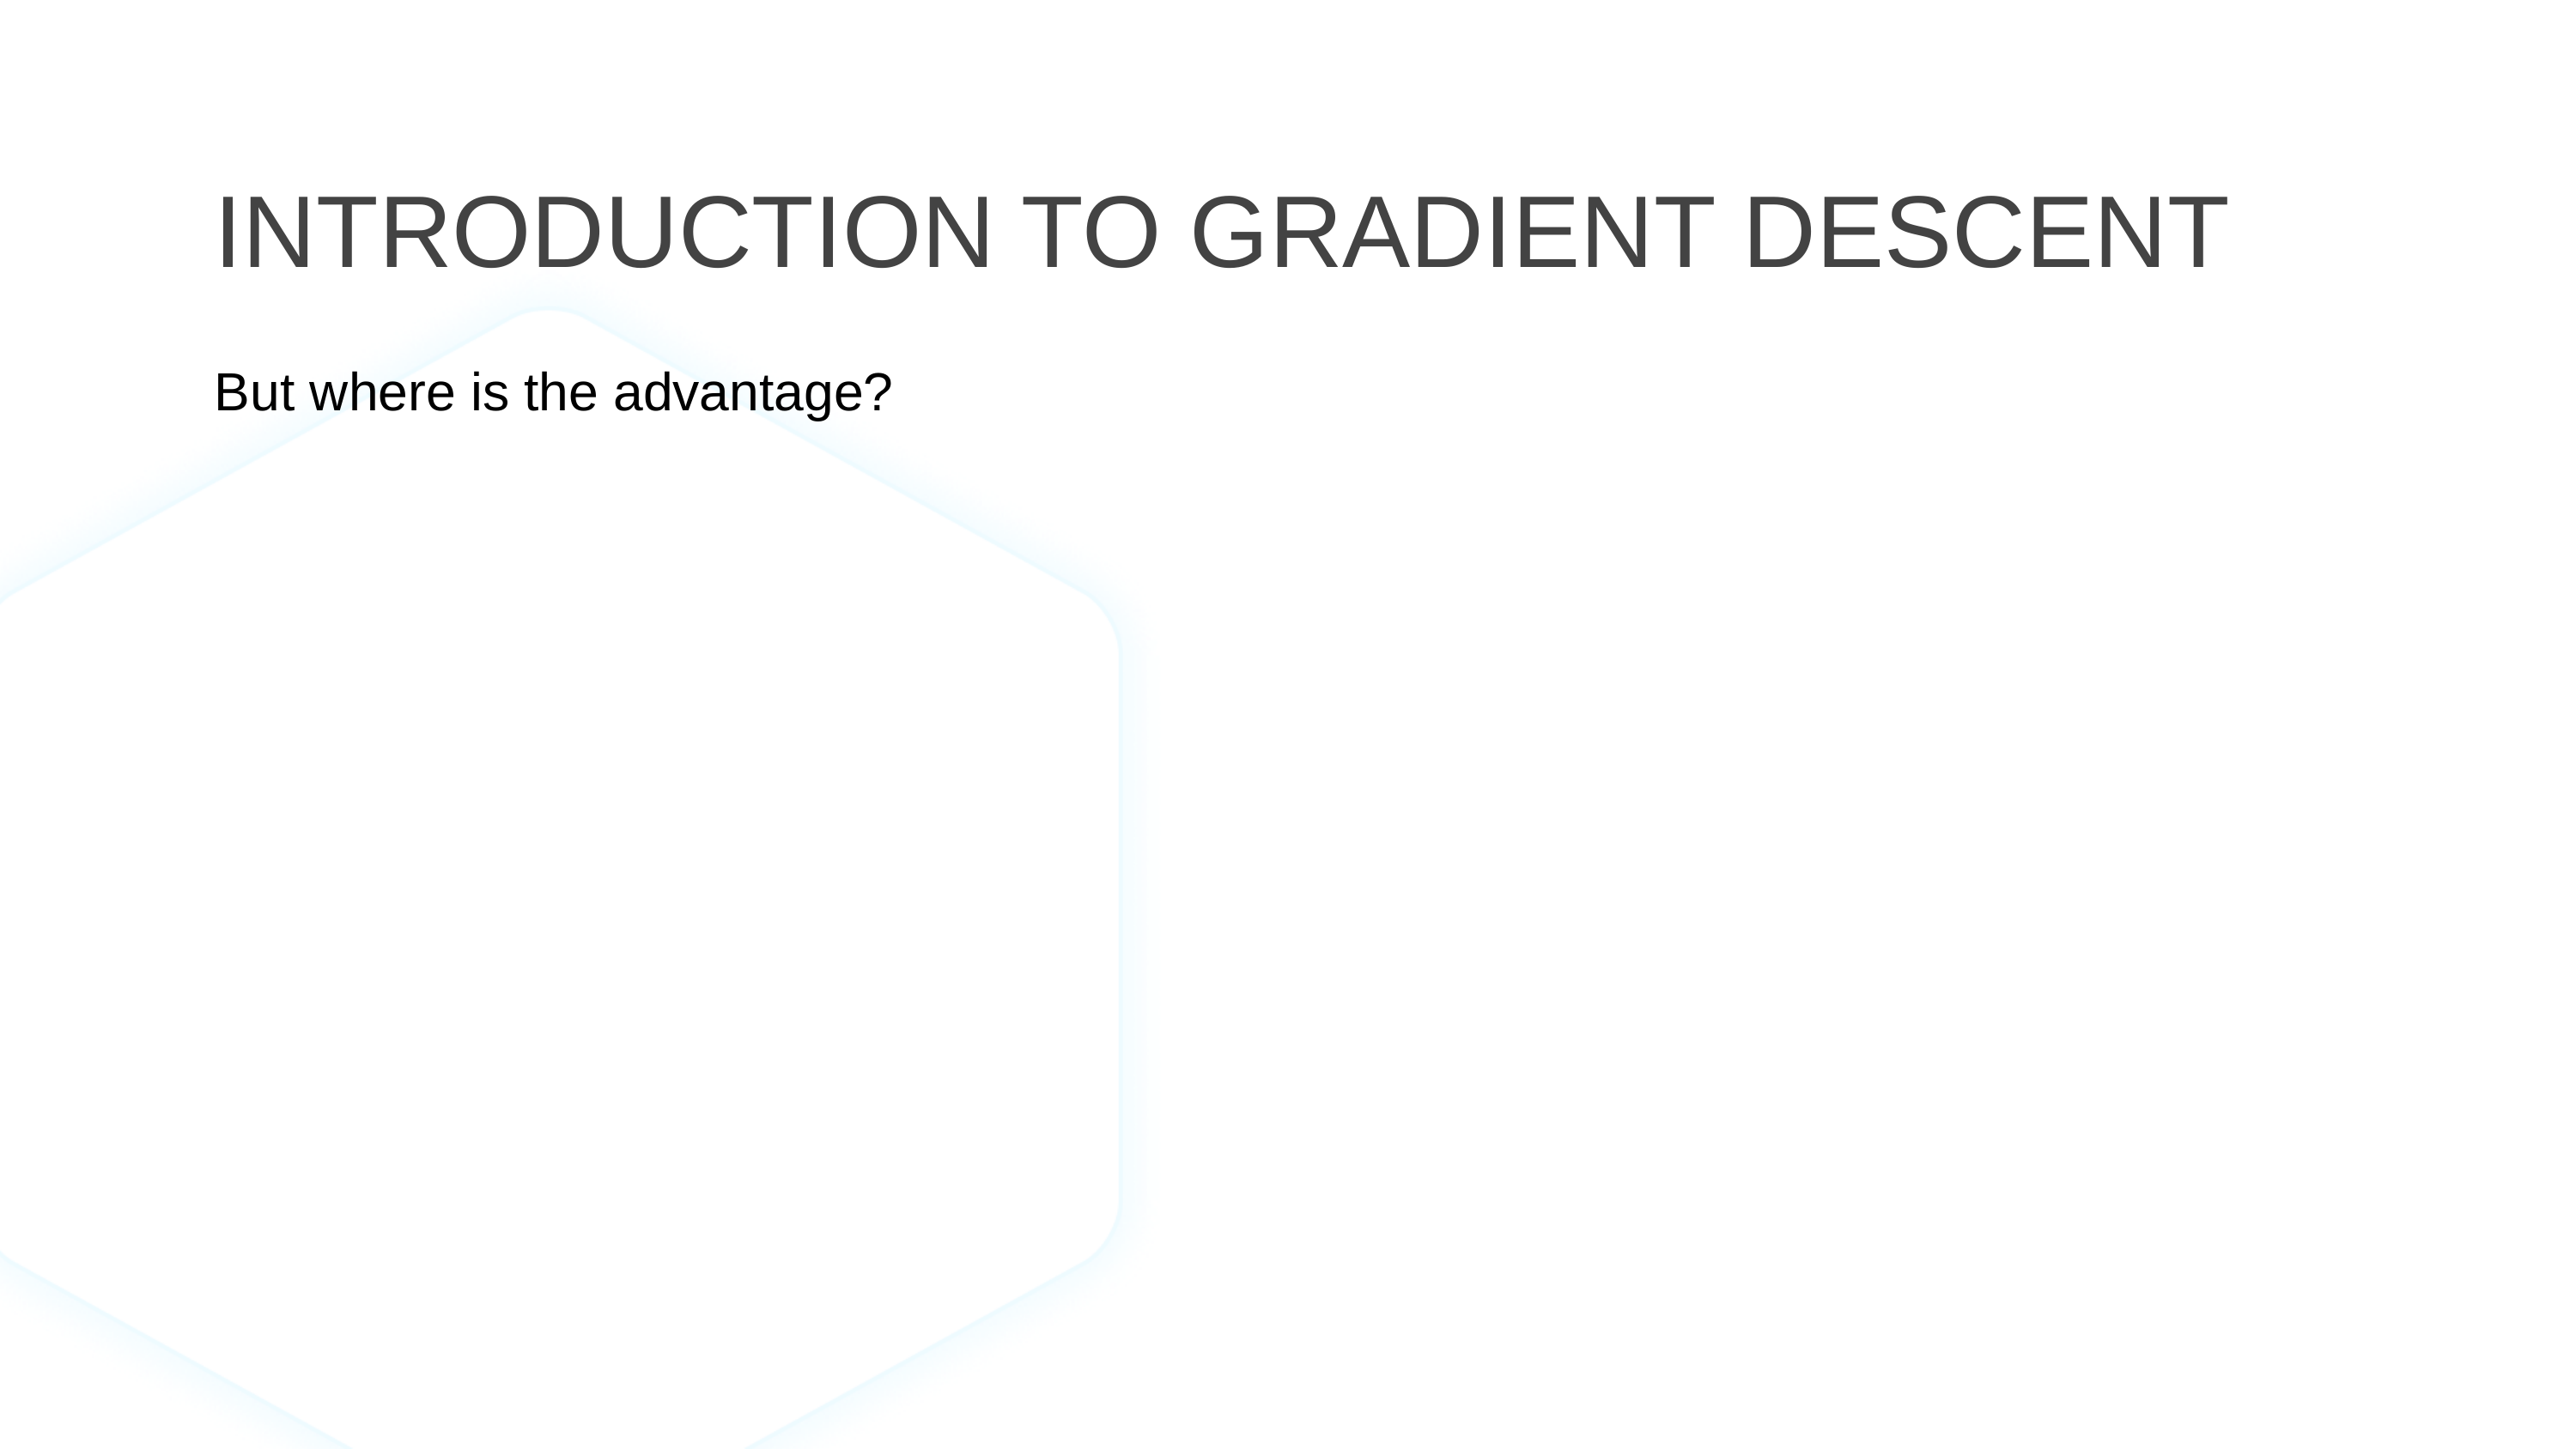

INTRODUCTION TO GRADIENT DESCENT
But where is the advantage?